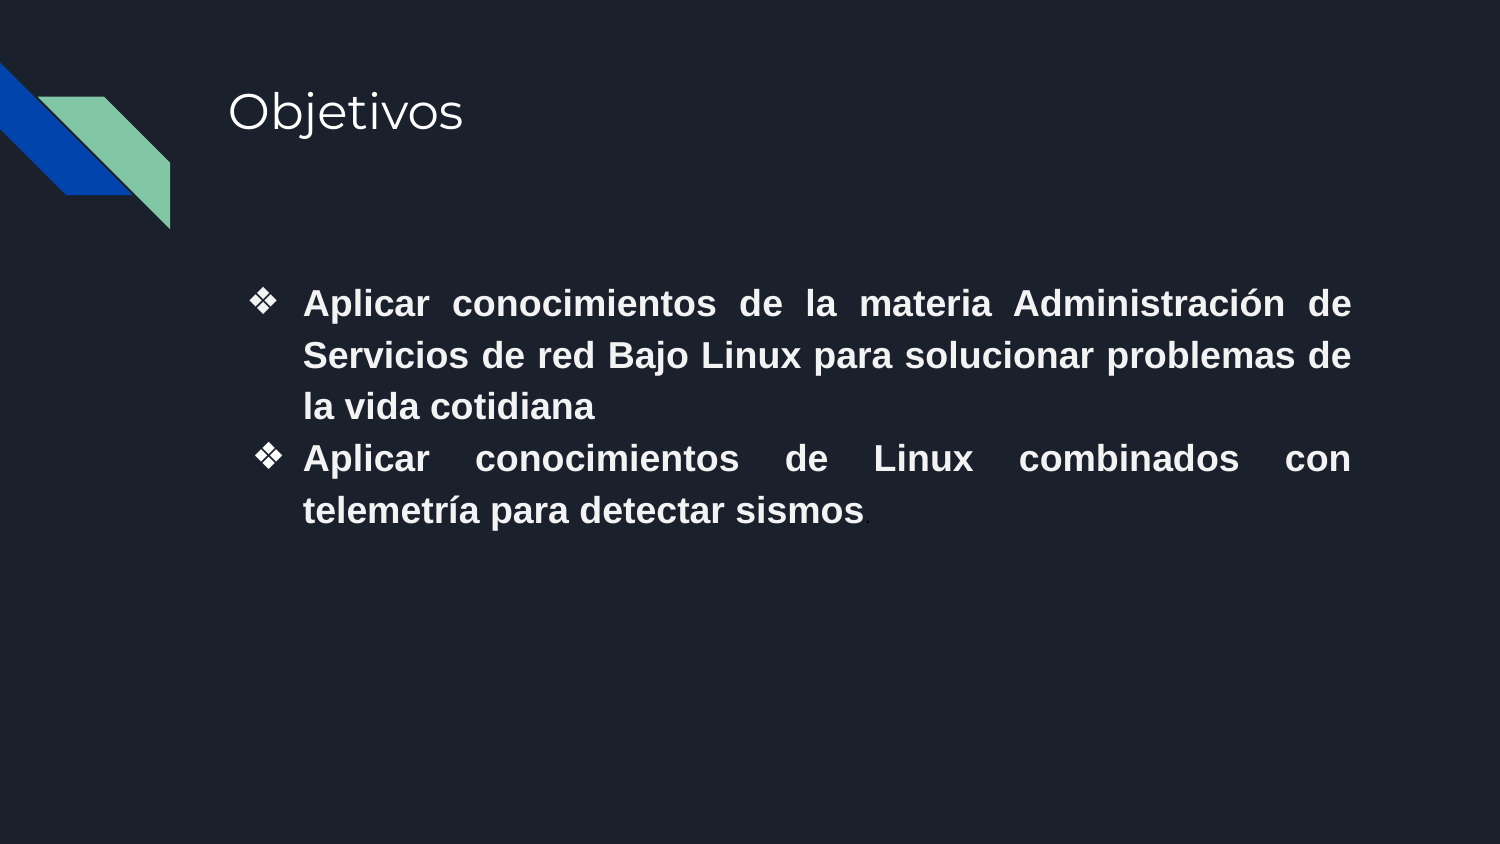

# Objetivos
Aplicar conocimientos de la materia Administración de Servicios de red Bajo Linux para solucionar problemas de la vida cotidiana
Aplicar conocimientos de Linux combinados con telemetría para detectar sismos.